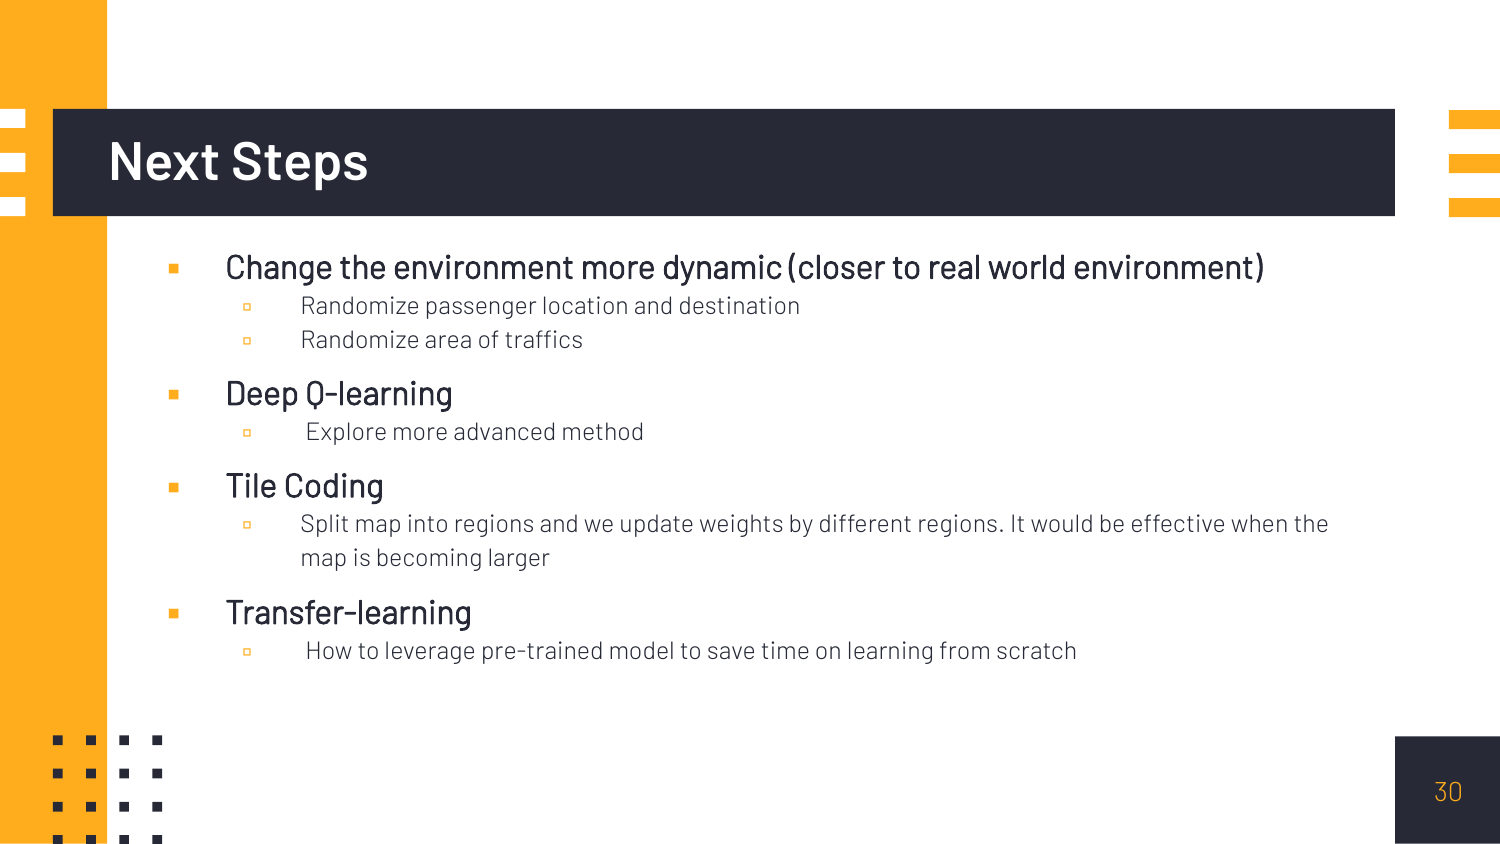

# Next Steps​
Change the environment more dynamic (closer to real world environment)
Randomize passenger location and destination
Randomize area of traffics
Deep Q-learning
 Explore more advanced method
Tile Coding
Split map into regions and we update weights by different regions. It would be effective when the map is becoming larger
Transfer-learning
 How to leverage pre-trained model to save time on learning from scratch

30